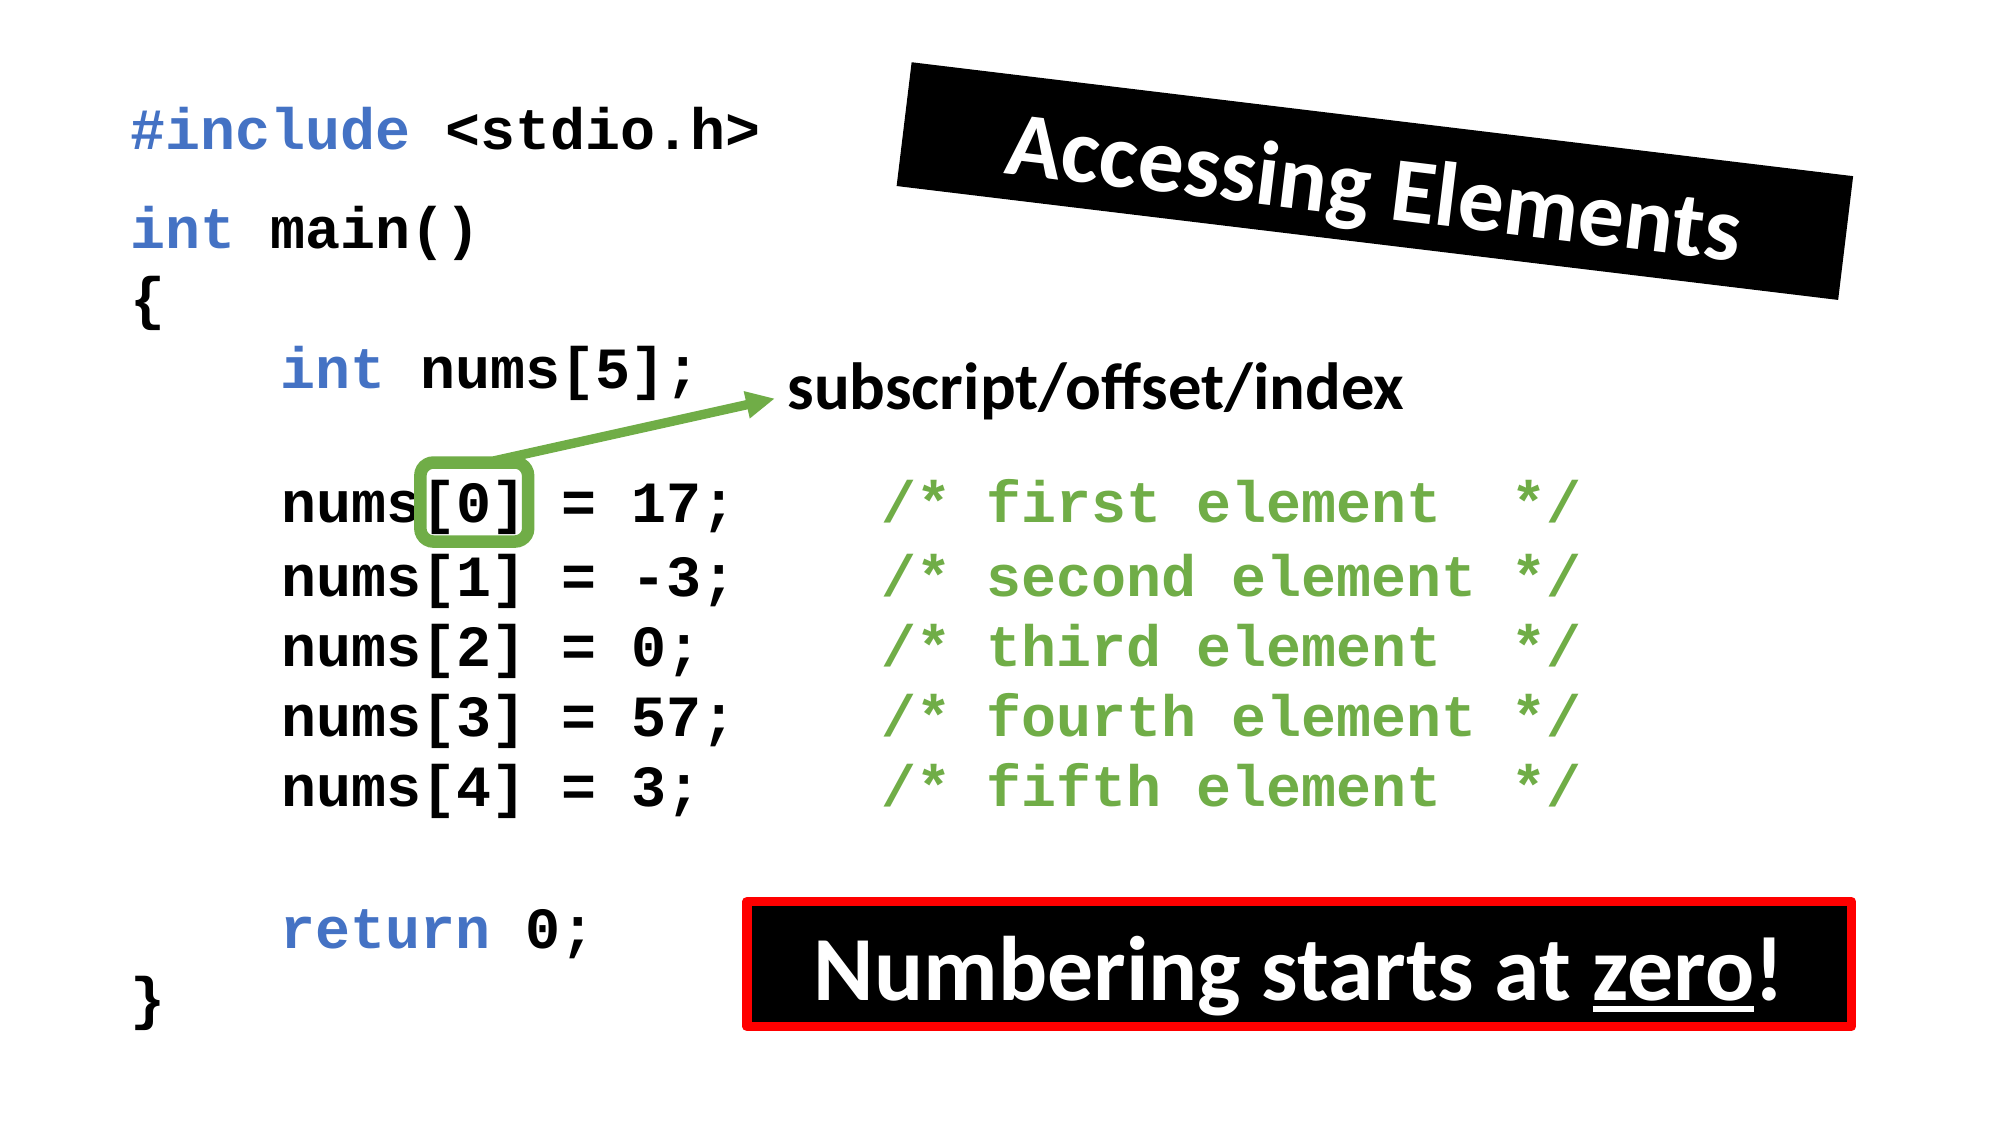

#include <stdio.h>

int main()
{
	int nums[5];

	return 0;
}
Accessing Elements
subscript/offset/index
nums[0] = 17;	/* first element  */

nums[1] = -3;	/* second element */
nums[2] = 0;		/* third element  */
nums[3] = 57;	/* fourth element */
nums[4] = 3;		/* fifth element  */
Numbering starts at zero!